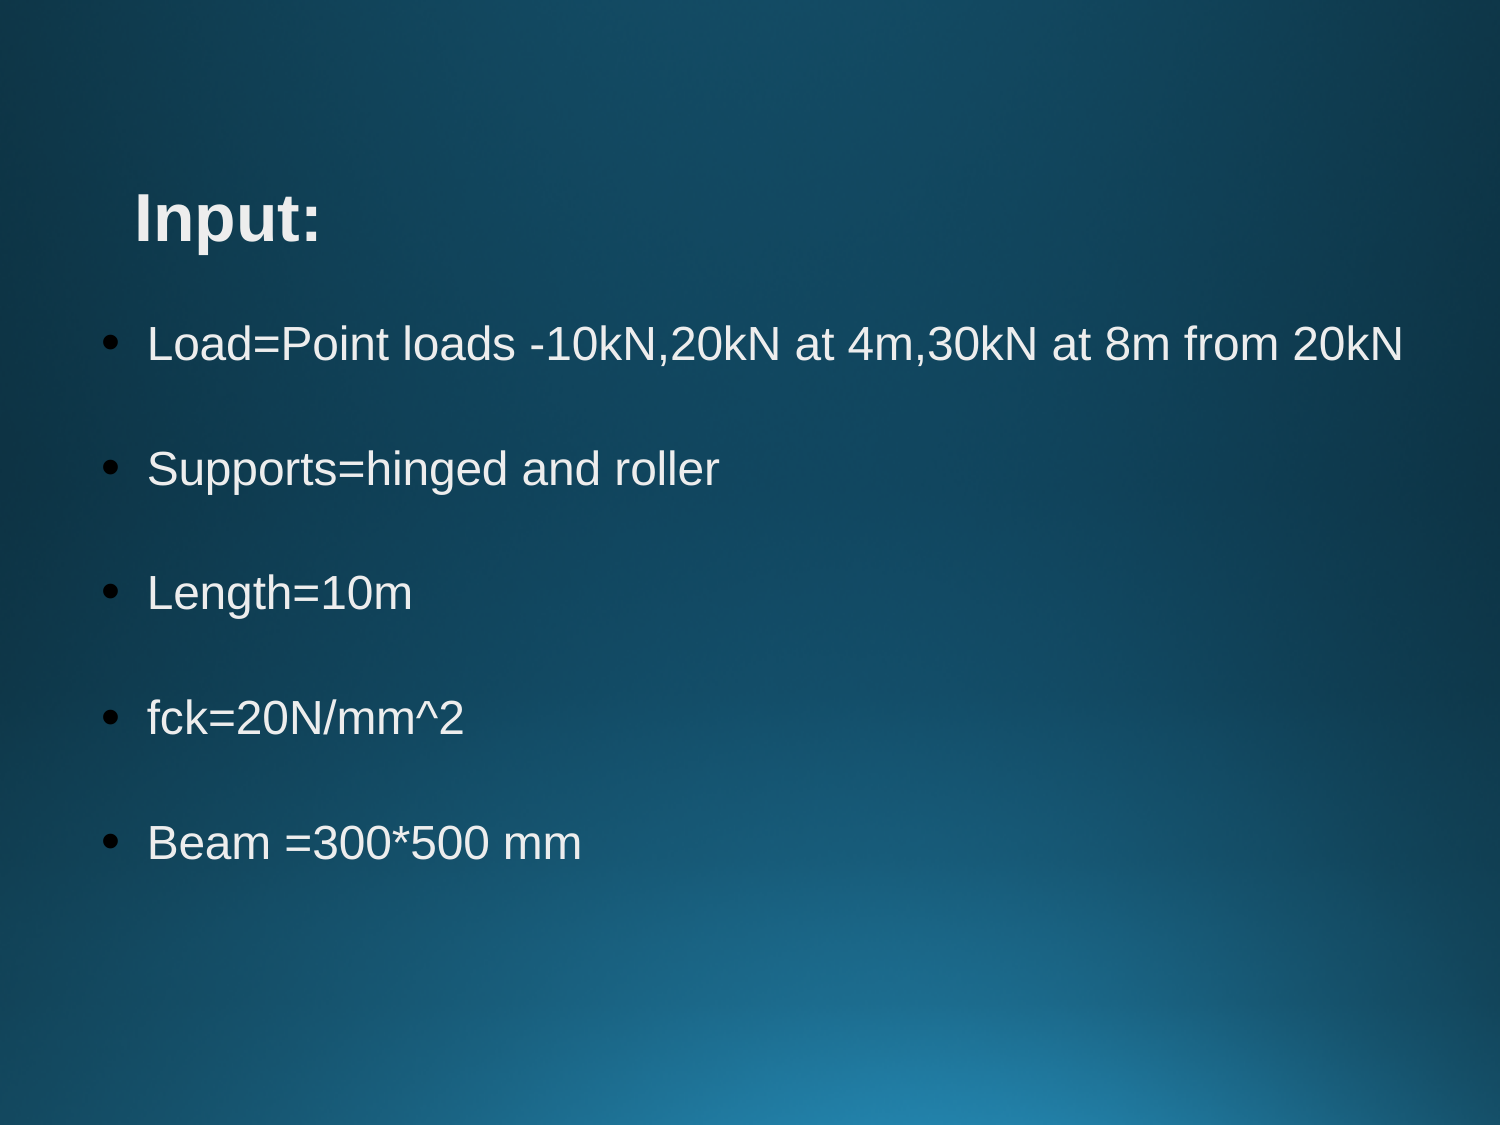

Input:

Load=Point loads -10kN,20kN at 4m,30kN at 8m from 20kN

Supports=hinged and roller

Length=10m

fck=20N/mm^2

Beam =300*500 mm